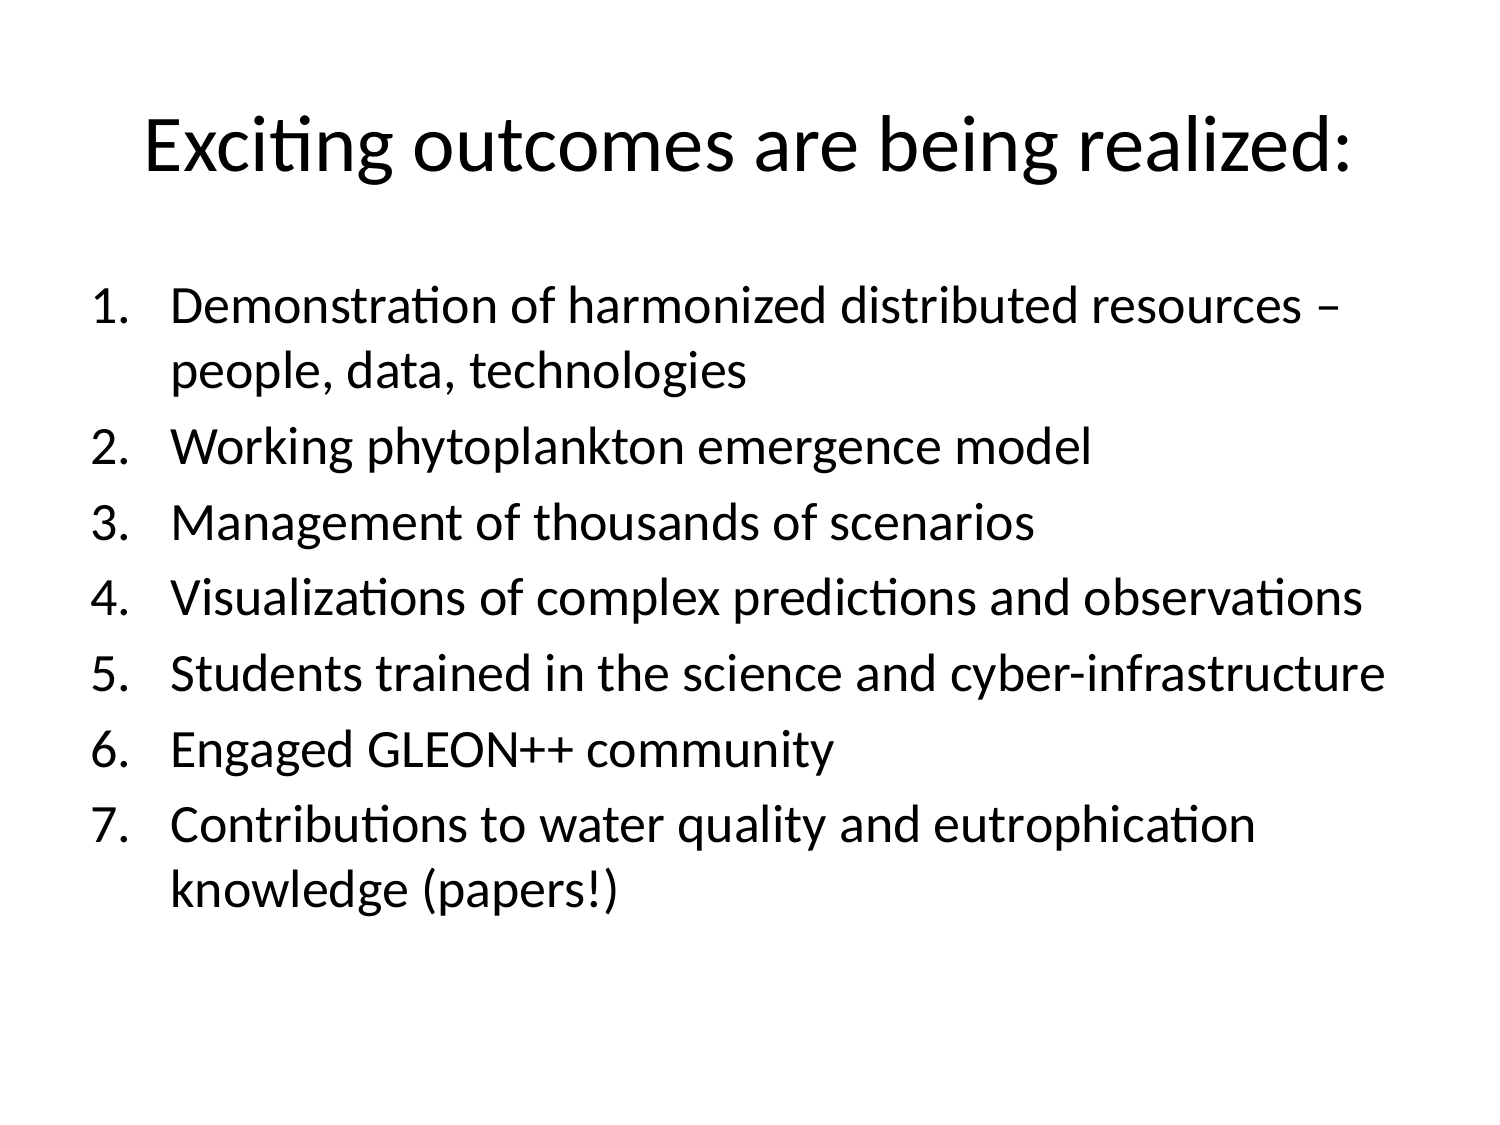

# Exciting outcomes are being realized:
Demonstration of harmonized distributed resources – people, data, technologies
Working phytoplankton emergence model
Management of thousands of scenarios
Visualizations of complex predictions and observations
Students trained in the science and cyber-infrastructure
Engaged GLEON++ community
Contributions to water quality and eutrophication knowledge (papers!)